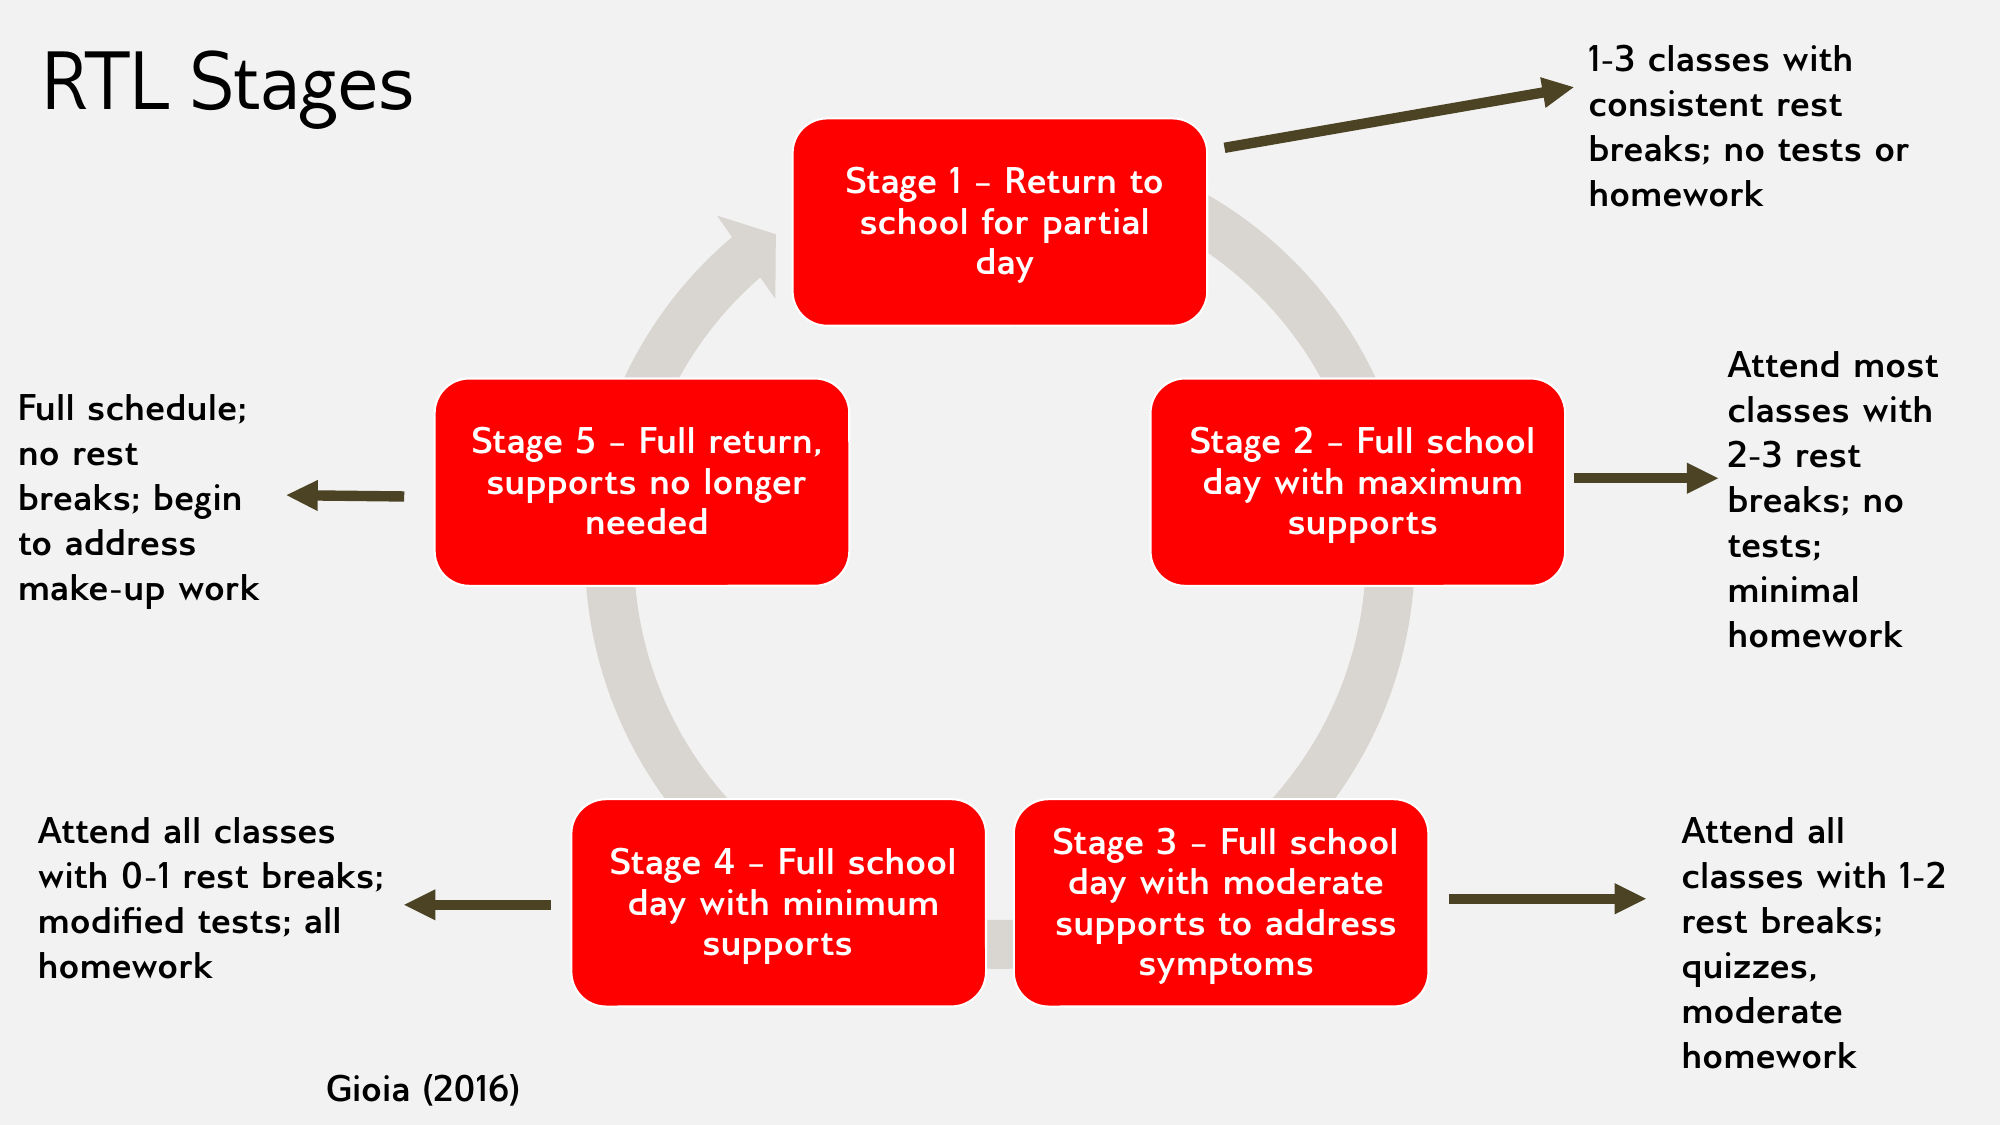

RTL Stages
1-3 classes with consistent rest breaks; no tests or homework
Stage 1 – Return to school for partial day
Stage 2 – Full school day with maximum supports
Stage 3 – Full school day with moderate supports to address symptoms
Stage 4 – Full school day with minimum supports
Stage 5 – Full return, supports no longer needed
Attend most classes with 2-3 rest breaks; no tests; minimal homework
Full schedule; no rest breaks; begin to address make-up work
Attend all classes with 1-2 rest breaks; quizzes, moderate homework
Attend all classes with 0-1 rest breaks; modified tests; all homework
Gioia (2016)